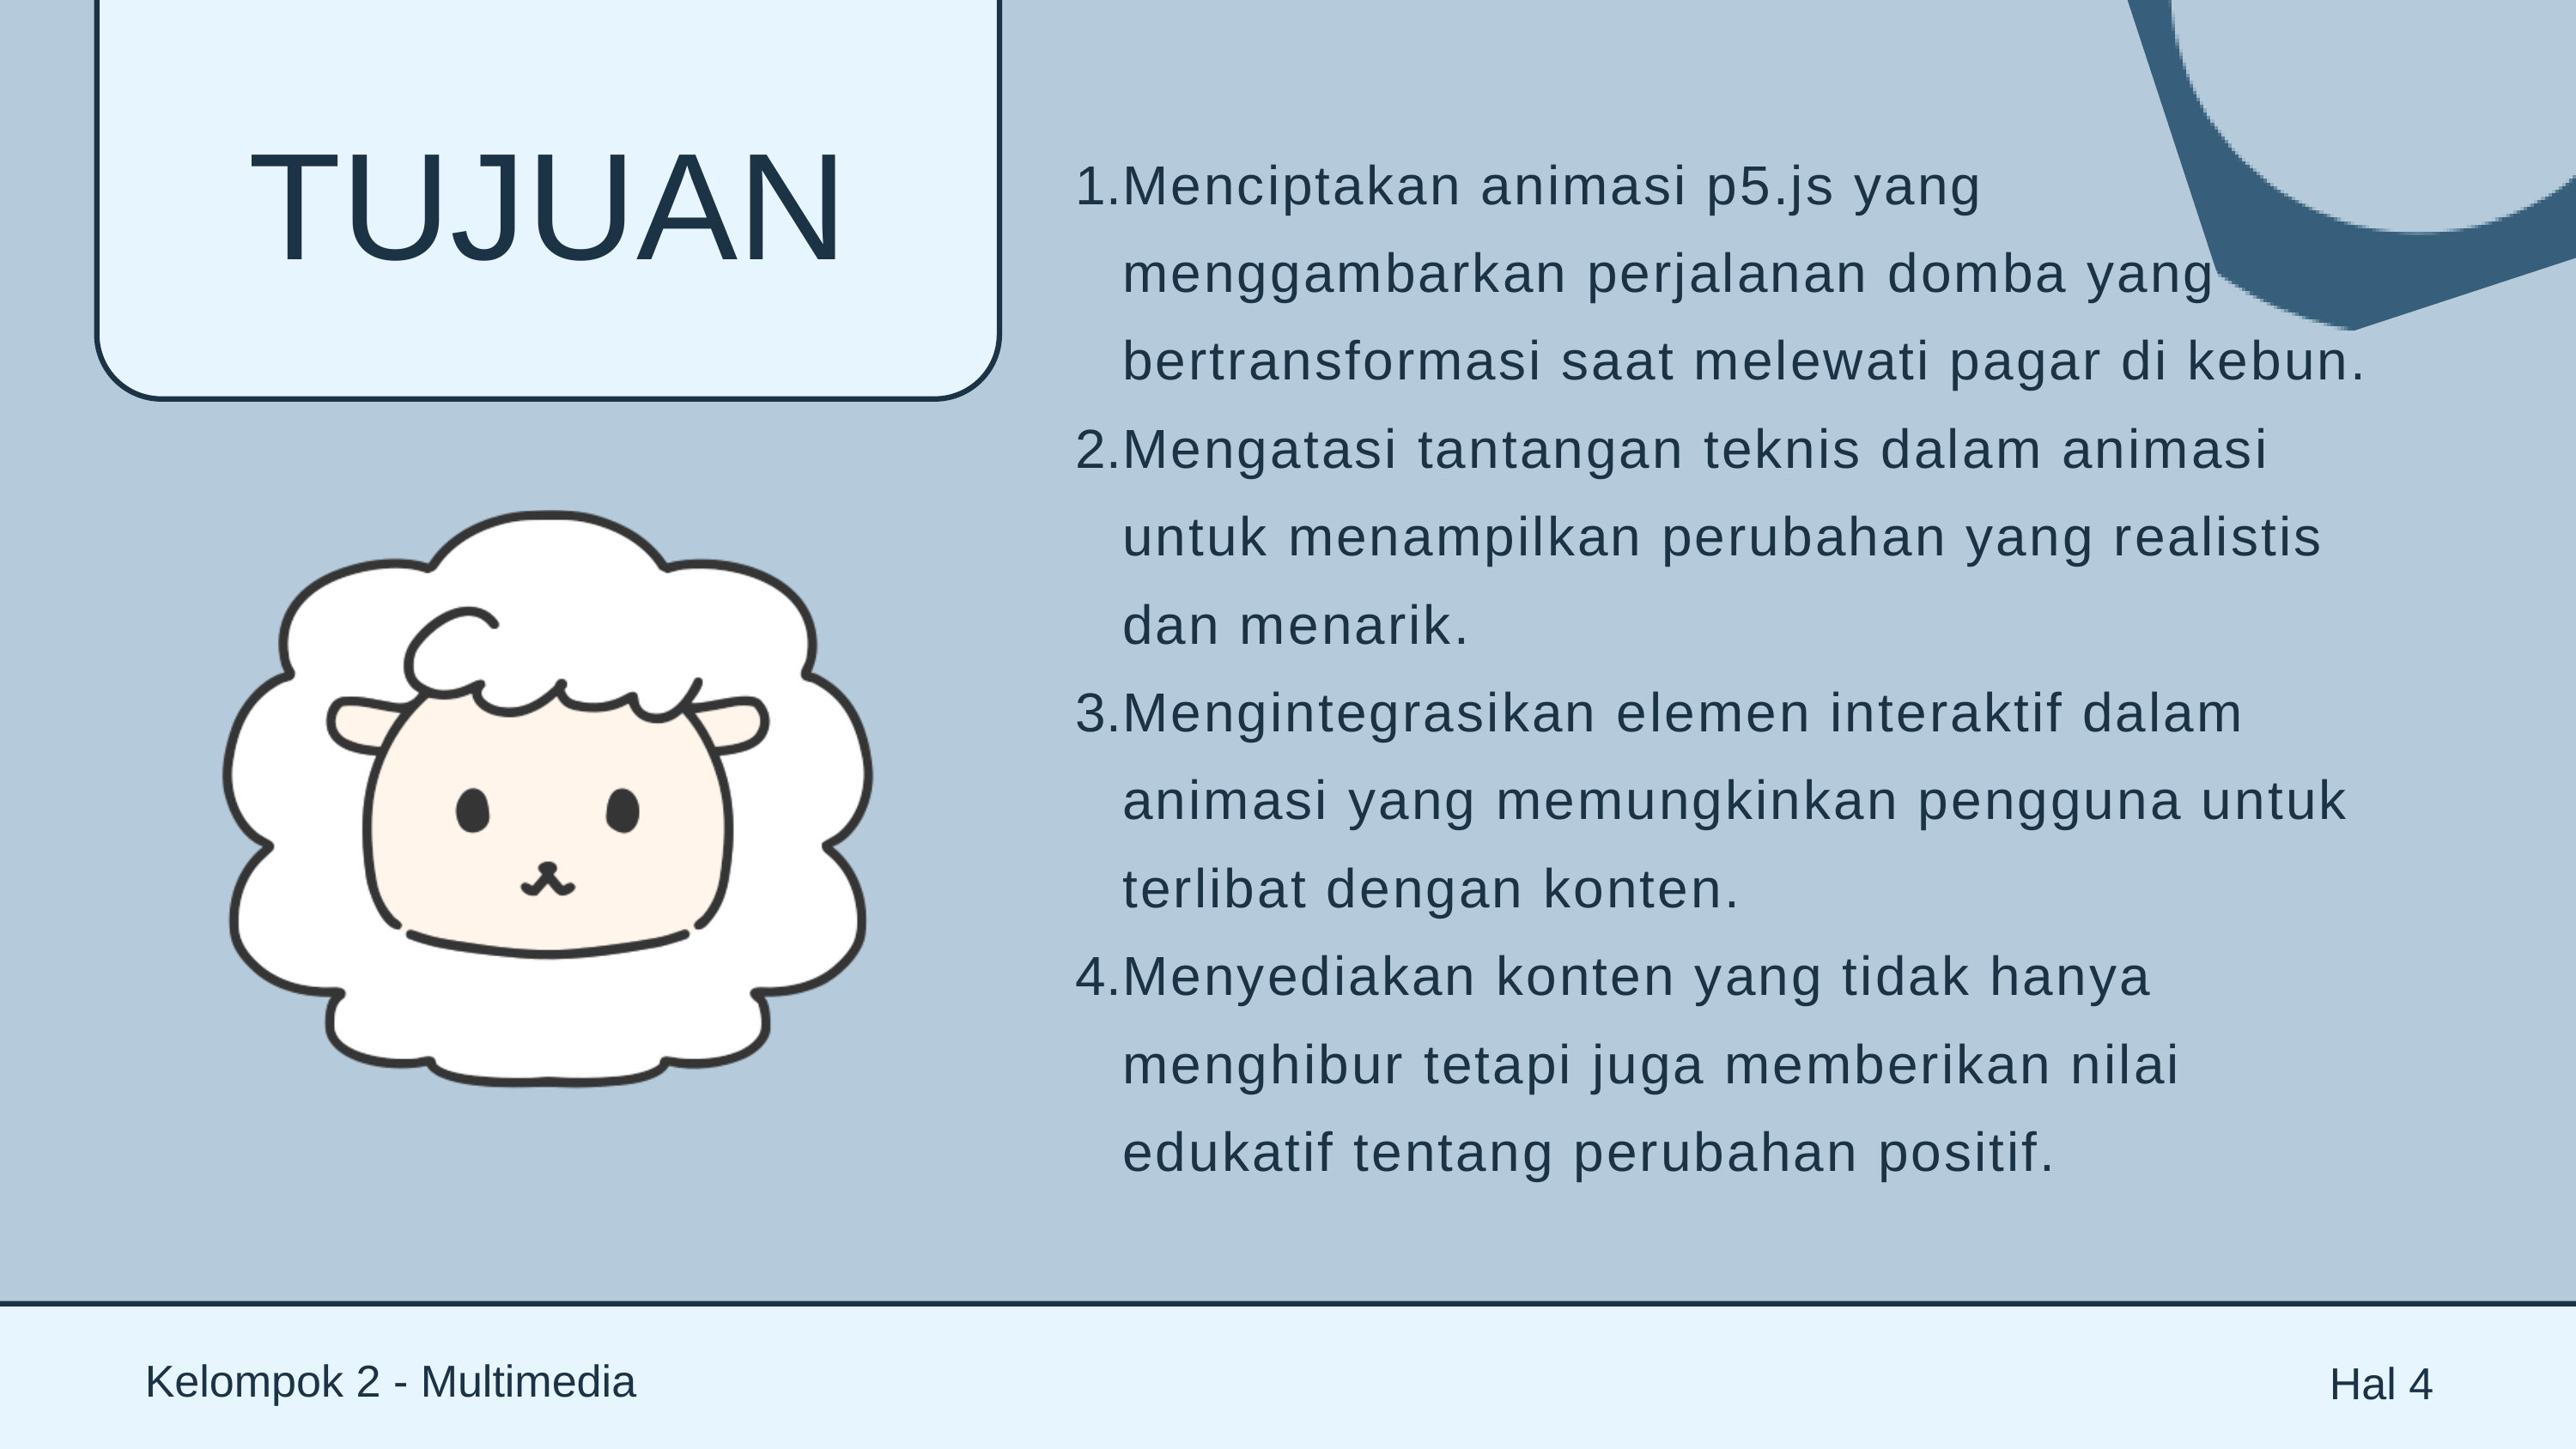

Menciptakan animasi p5.js yang menggambarkan perjalanan domba yang bertransformasi saat melewati pagar di kebun.
Mengatasi tantangan teknis dalam animasi untuk menampilkan perubahan yang realistis dan menarik.
Mengintegrasikan elemen interaktif dalam animasi yang memungkinkan pengguna untuk terlibat dengan konten.
Menyediakan konten yang tidak hanya menghibur tetapi juga memberikan nilai edukatif tentang perubahan positif.
TUJUAN

Kelompok 2 - Multimedia
Hal 4